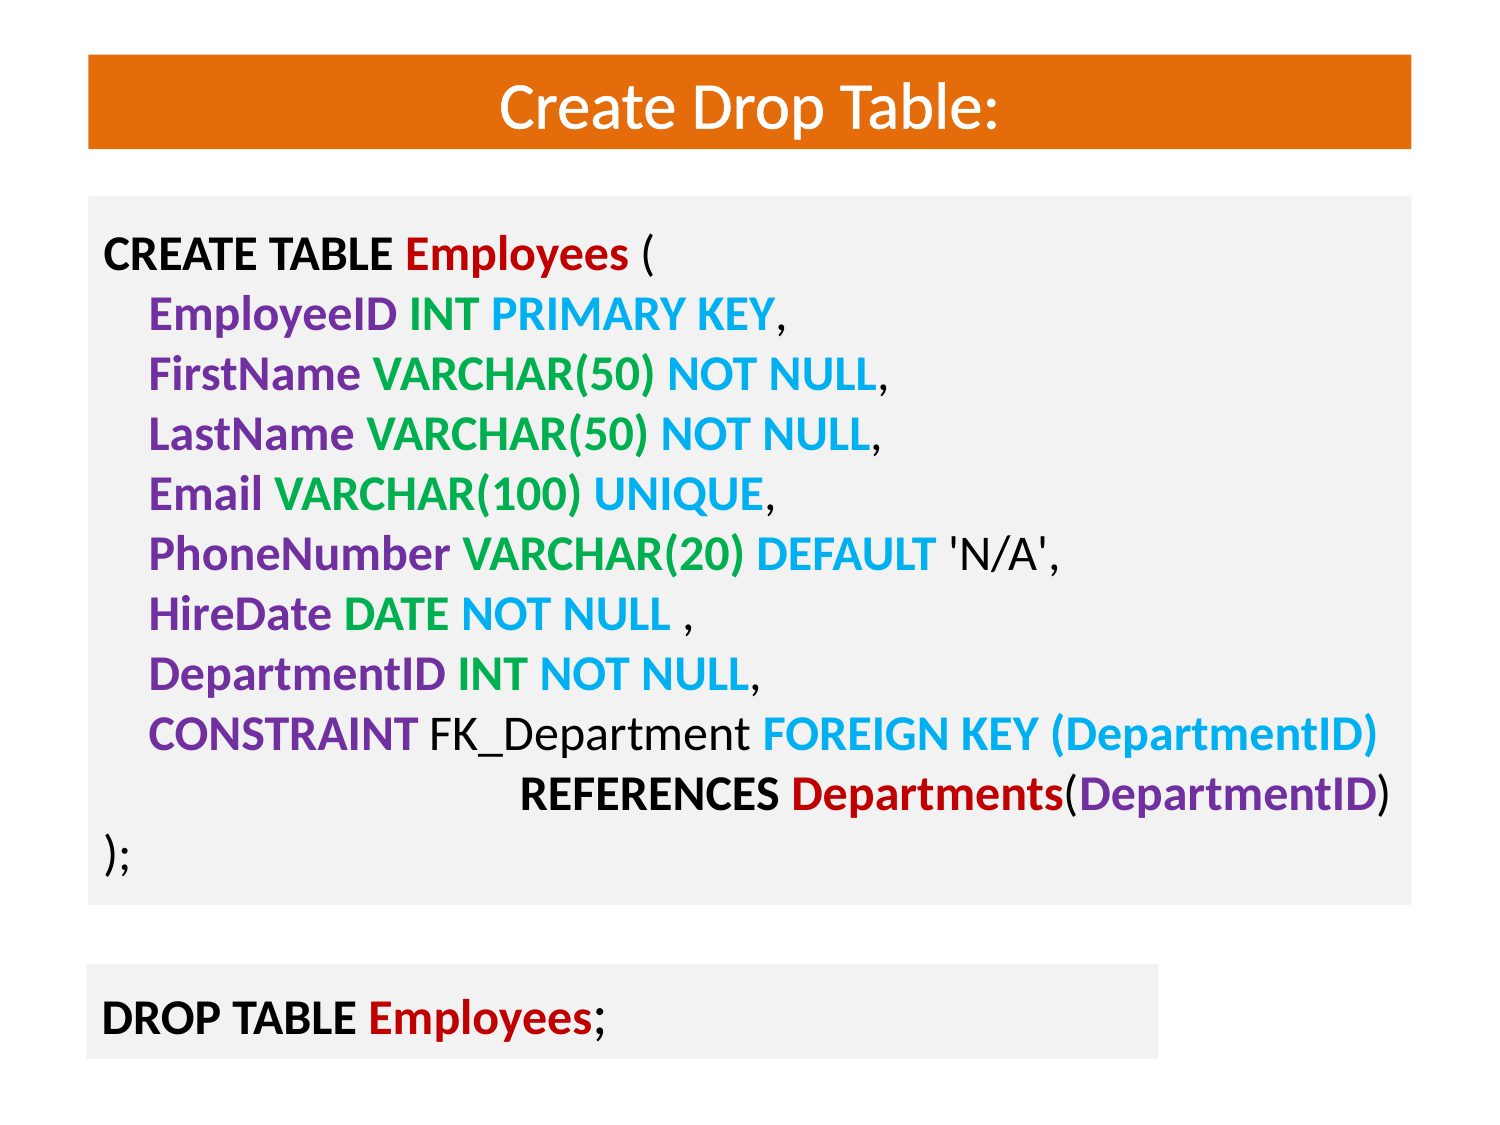

Create Drop Table:
# JS = interactivitate dinamică
CREATE TABLE Employees (
    EmployeeID INT PRIMARY KEY,
    FirstName VARCHAR(50) NOT NULL,
    LastName VARCHAR(50) NOT NULL,
    Email VARCHAR(100) UNIQUE,
    PhoneNumber VARCHAR(20) DEFAULT 'N/A',
    HireDate DATE NOT NULL ,
    DepartmentID INT NOT NULL,
    CONSTRAINT FK_Department FOREIGN KEY (DepartmentID)
                                     REFERENCES Departments(DepartmentID)
);
DROP TABLE Employees;